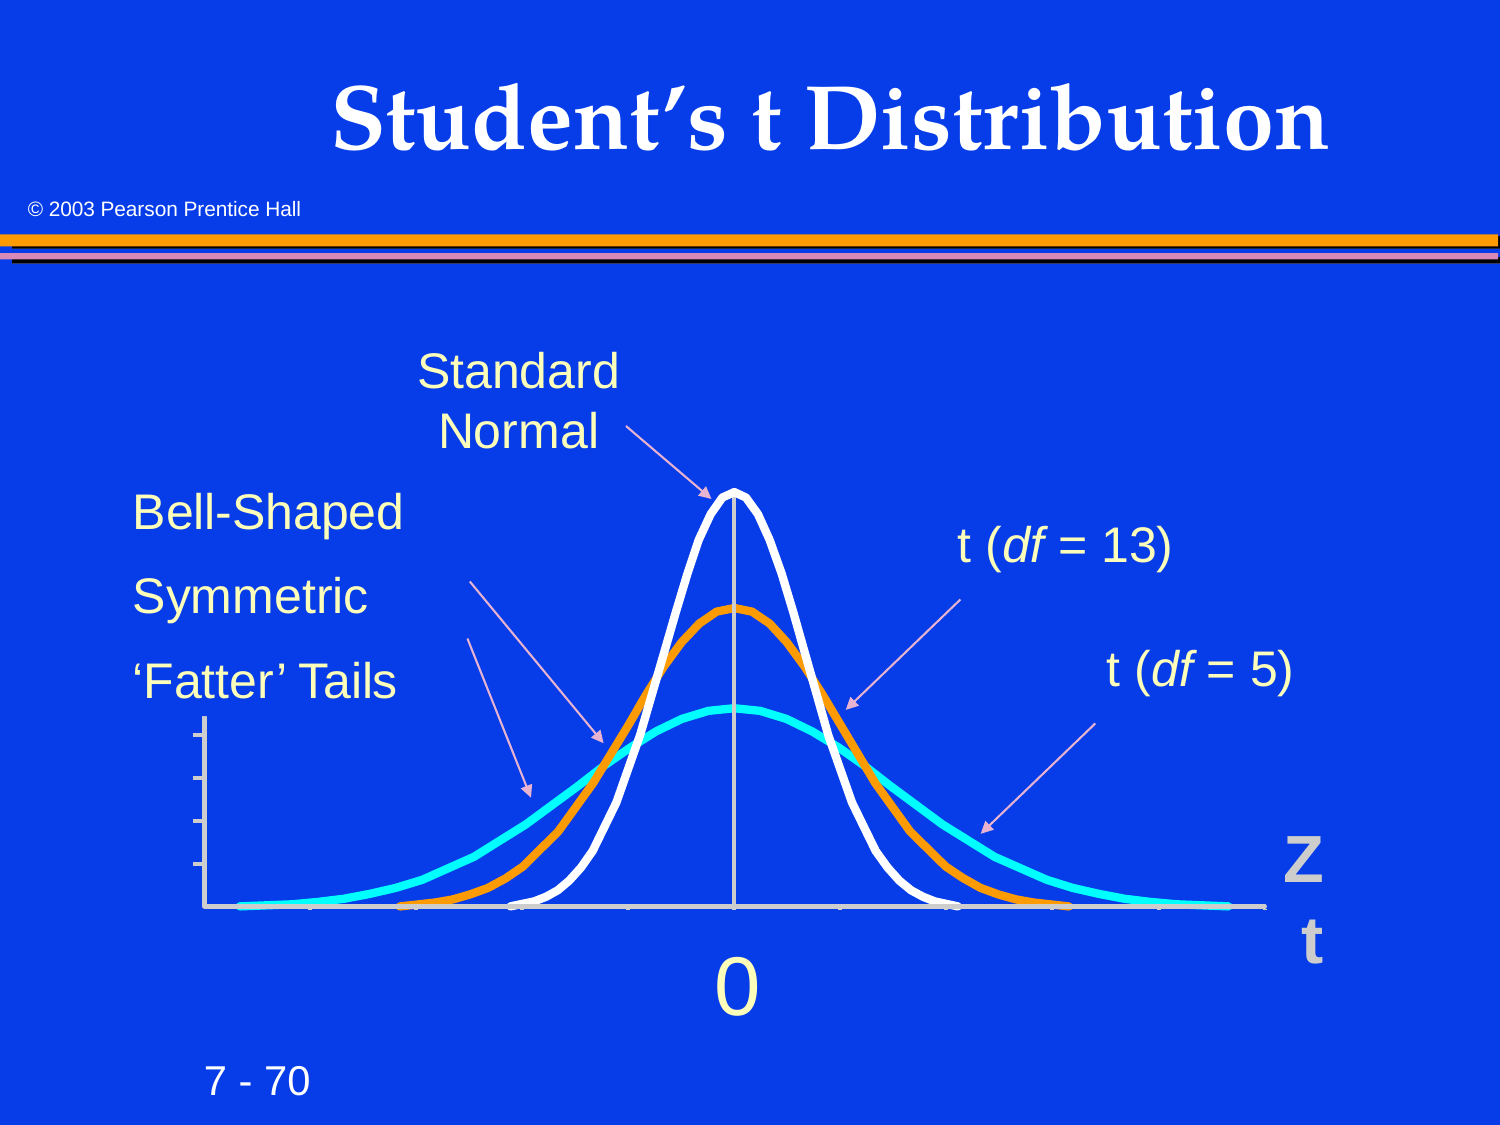

# Student’s t Distribution
Standard Normal
Bell-Shaped
Symmetric
‘Fatter’ Tails

t (df = 13)

t (df = 5)

Z

t

0